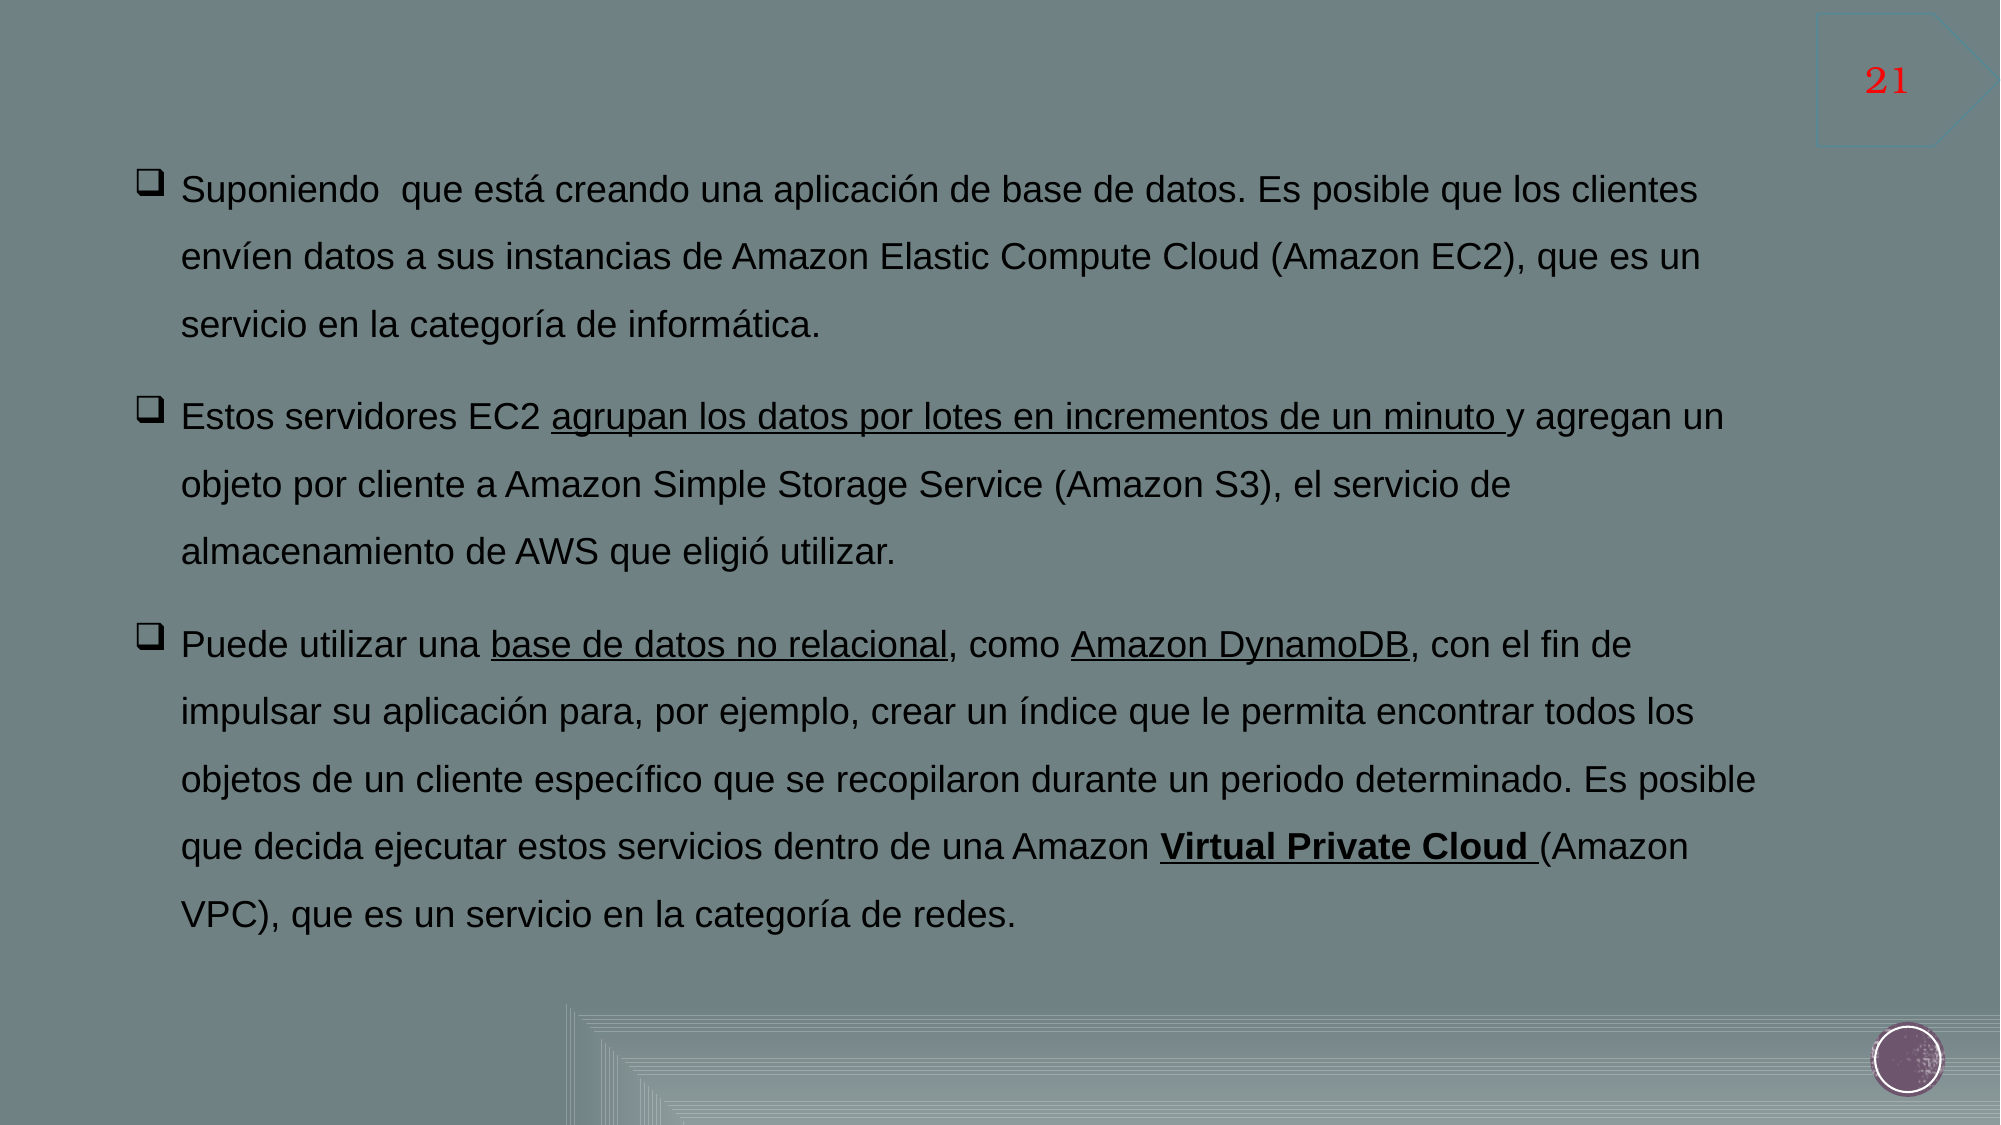

Suponiendo  que está creando una aplicación de base de datos. Es posible que los clientes envíen datos a sus instancias de Amazon Elastic Compute Cloud (Amazon EC2), que es un servicio en la categoría de informática.
Estos servidores EC2 agrupan los datos por lotes en incrementos de un minuto y agregan un objeto por cliente a Amazon Simple Storage Service (Amazon S3), el servicio de almacenamiento de AWS que eligió utilizar.
Puede utilizar una base de datos no relacional, como Amazon DynamoDB, con el fin de impulsar su aplicación para, por ejemplo, crear un índice que le permita encontrar todos los objetos de un cliente específico que se recopilaron durante un periodo determinado. Es posible que decida ejecutar estos servicios dentro de una Amazon Virtual Private Cloud (Amazon VPC), que es un servicio en la categoría de redes.